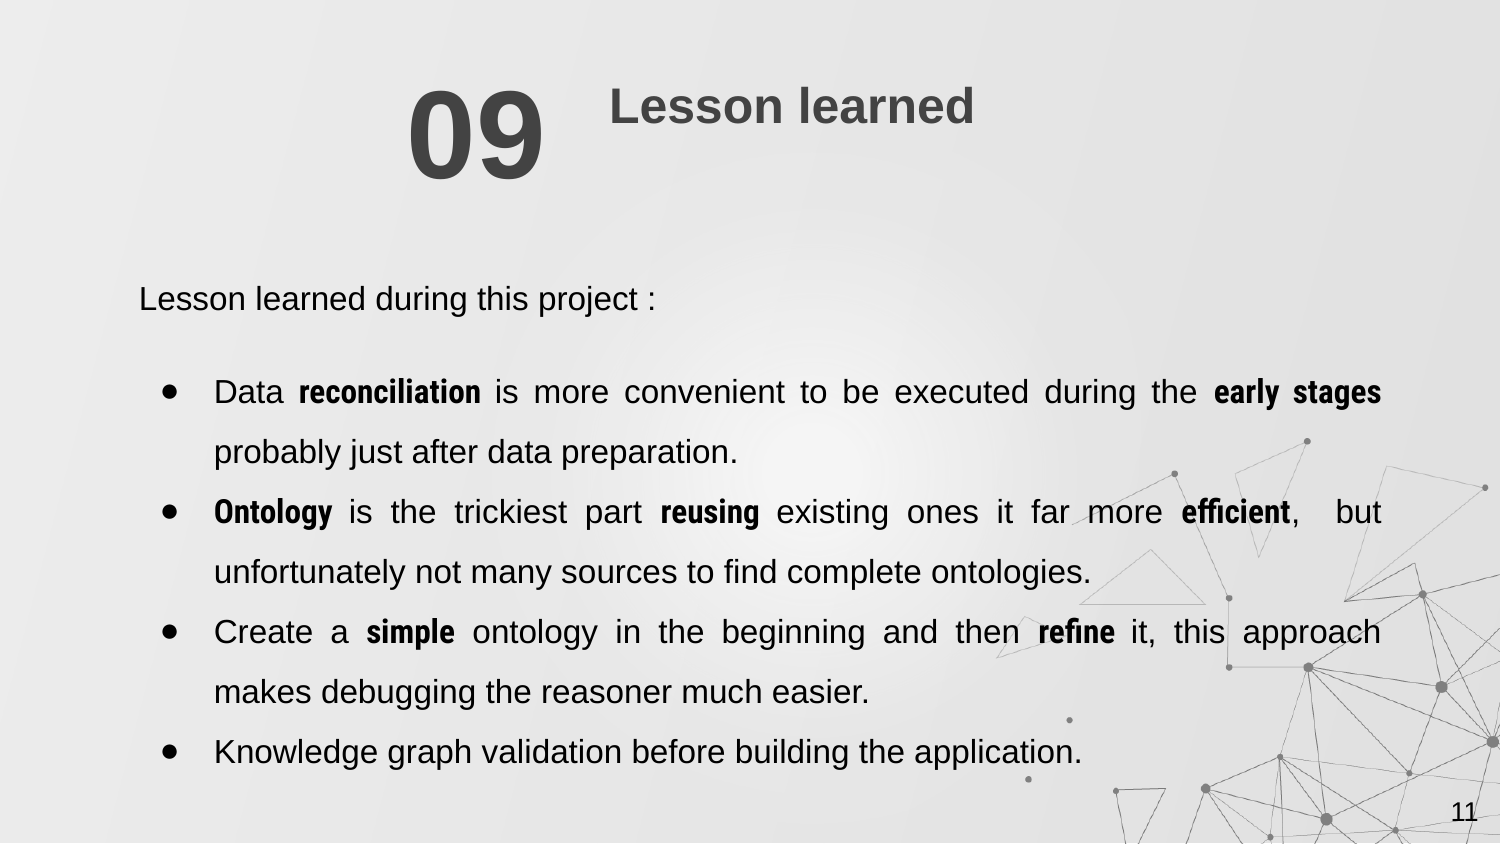

Lesson learned

09
Lesson learned during this project :
Data reconciliation is more convenient to be executed during the early stages probably just after data preparation.
Ontology is the trickiest part reusing existing ones it far more efficient,  but unfortunately not many sources to find complete ontologies.
Create a simple ontology in the beginning and then refine it, this approach makes debugging the reasoner much easier.
Knowledge graph validation before building the application.
11